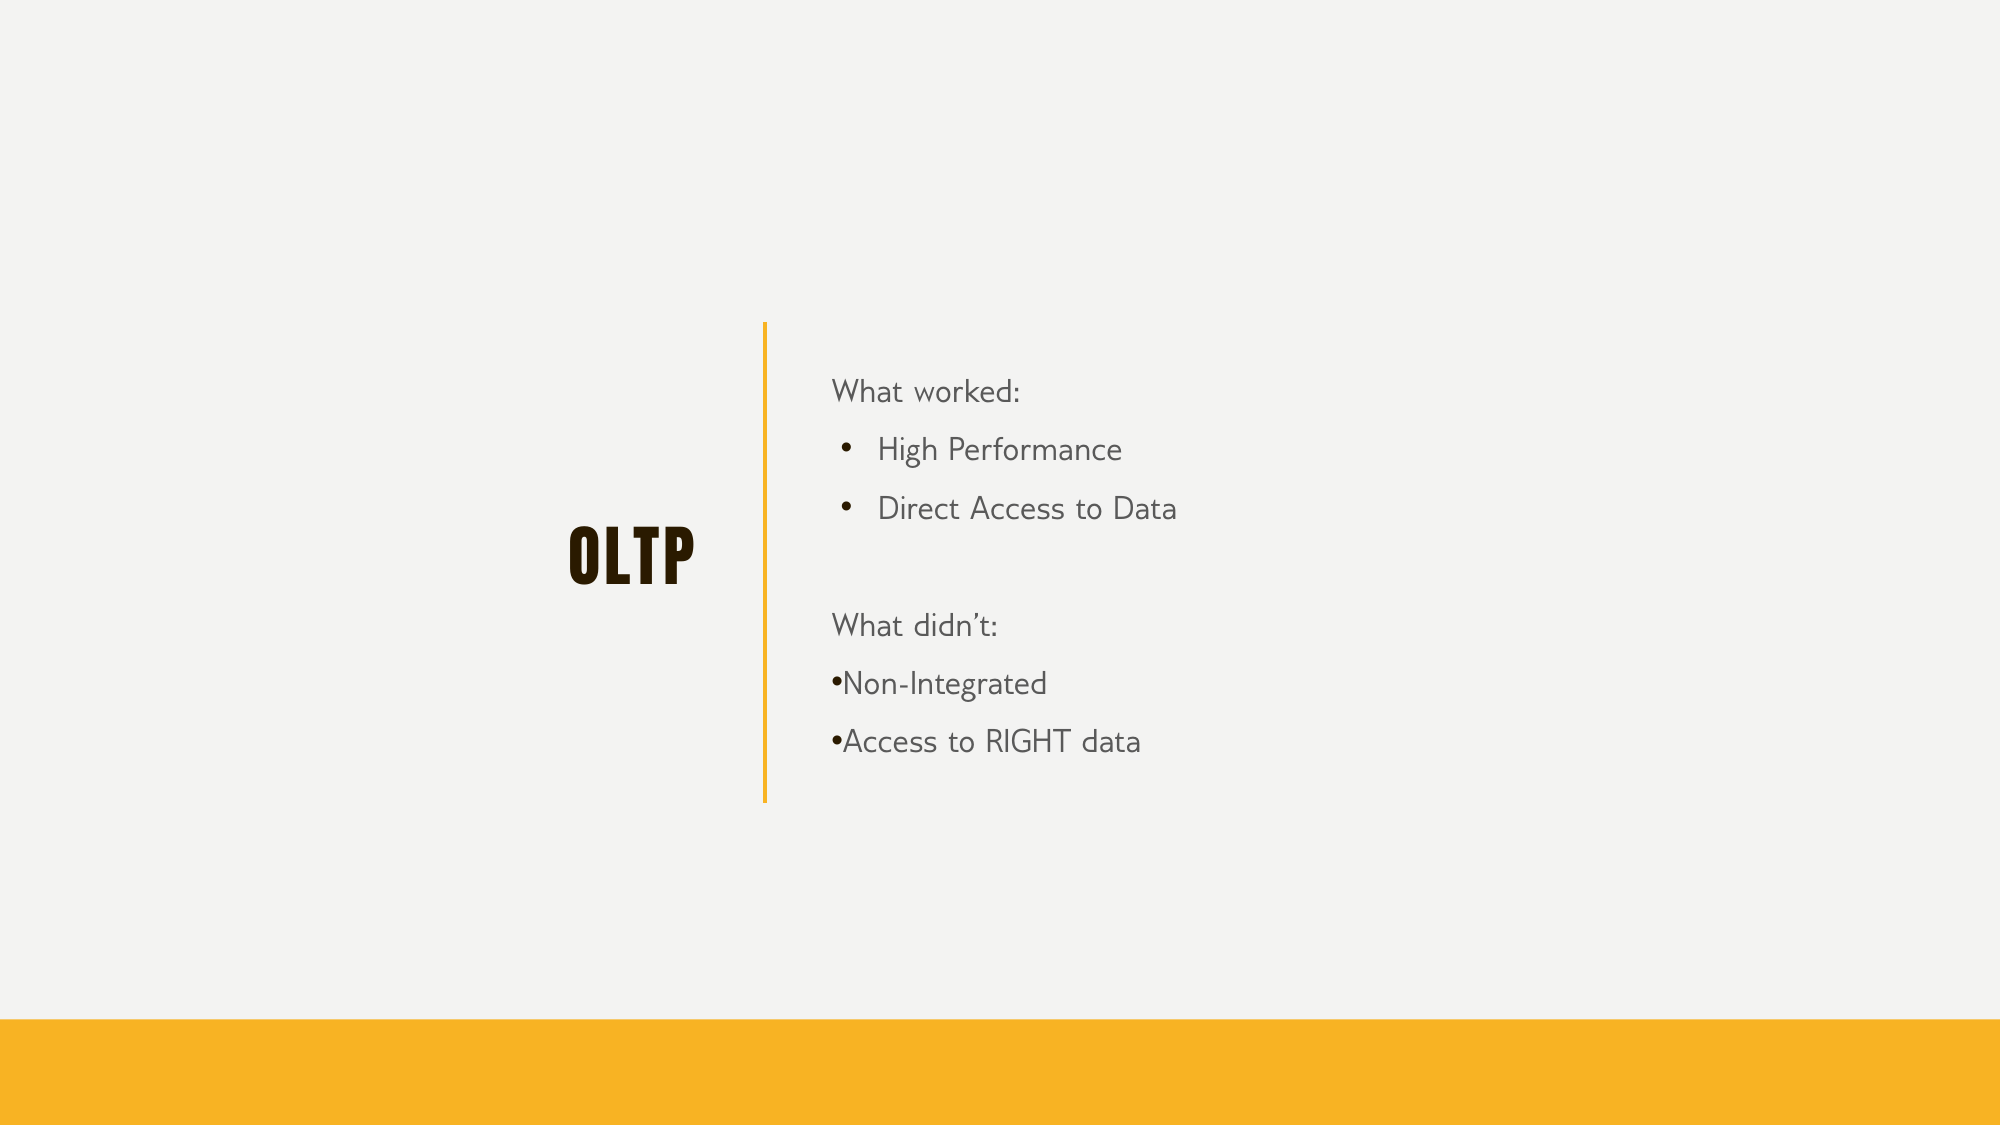

# OLTP
What worked:
High Performance
Direct Access to Data

What didn’t:
Non-Integrated
Access to RIGHT data